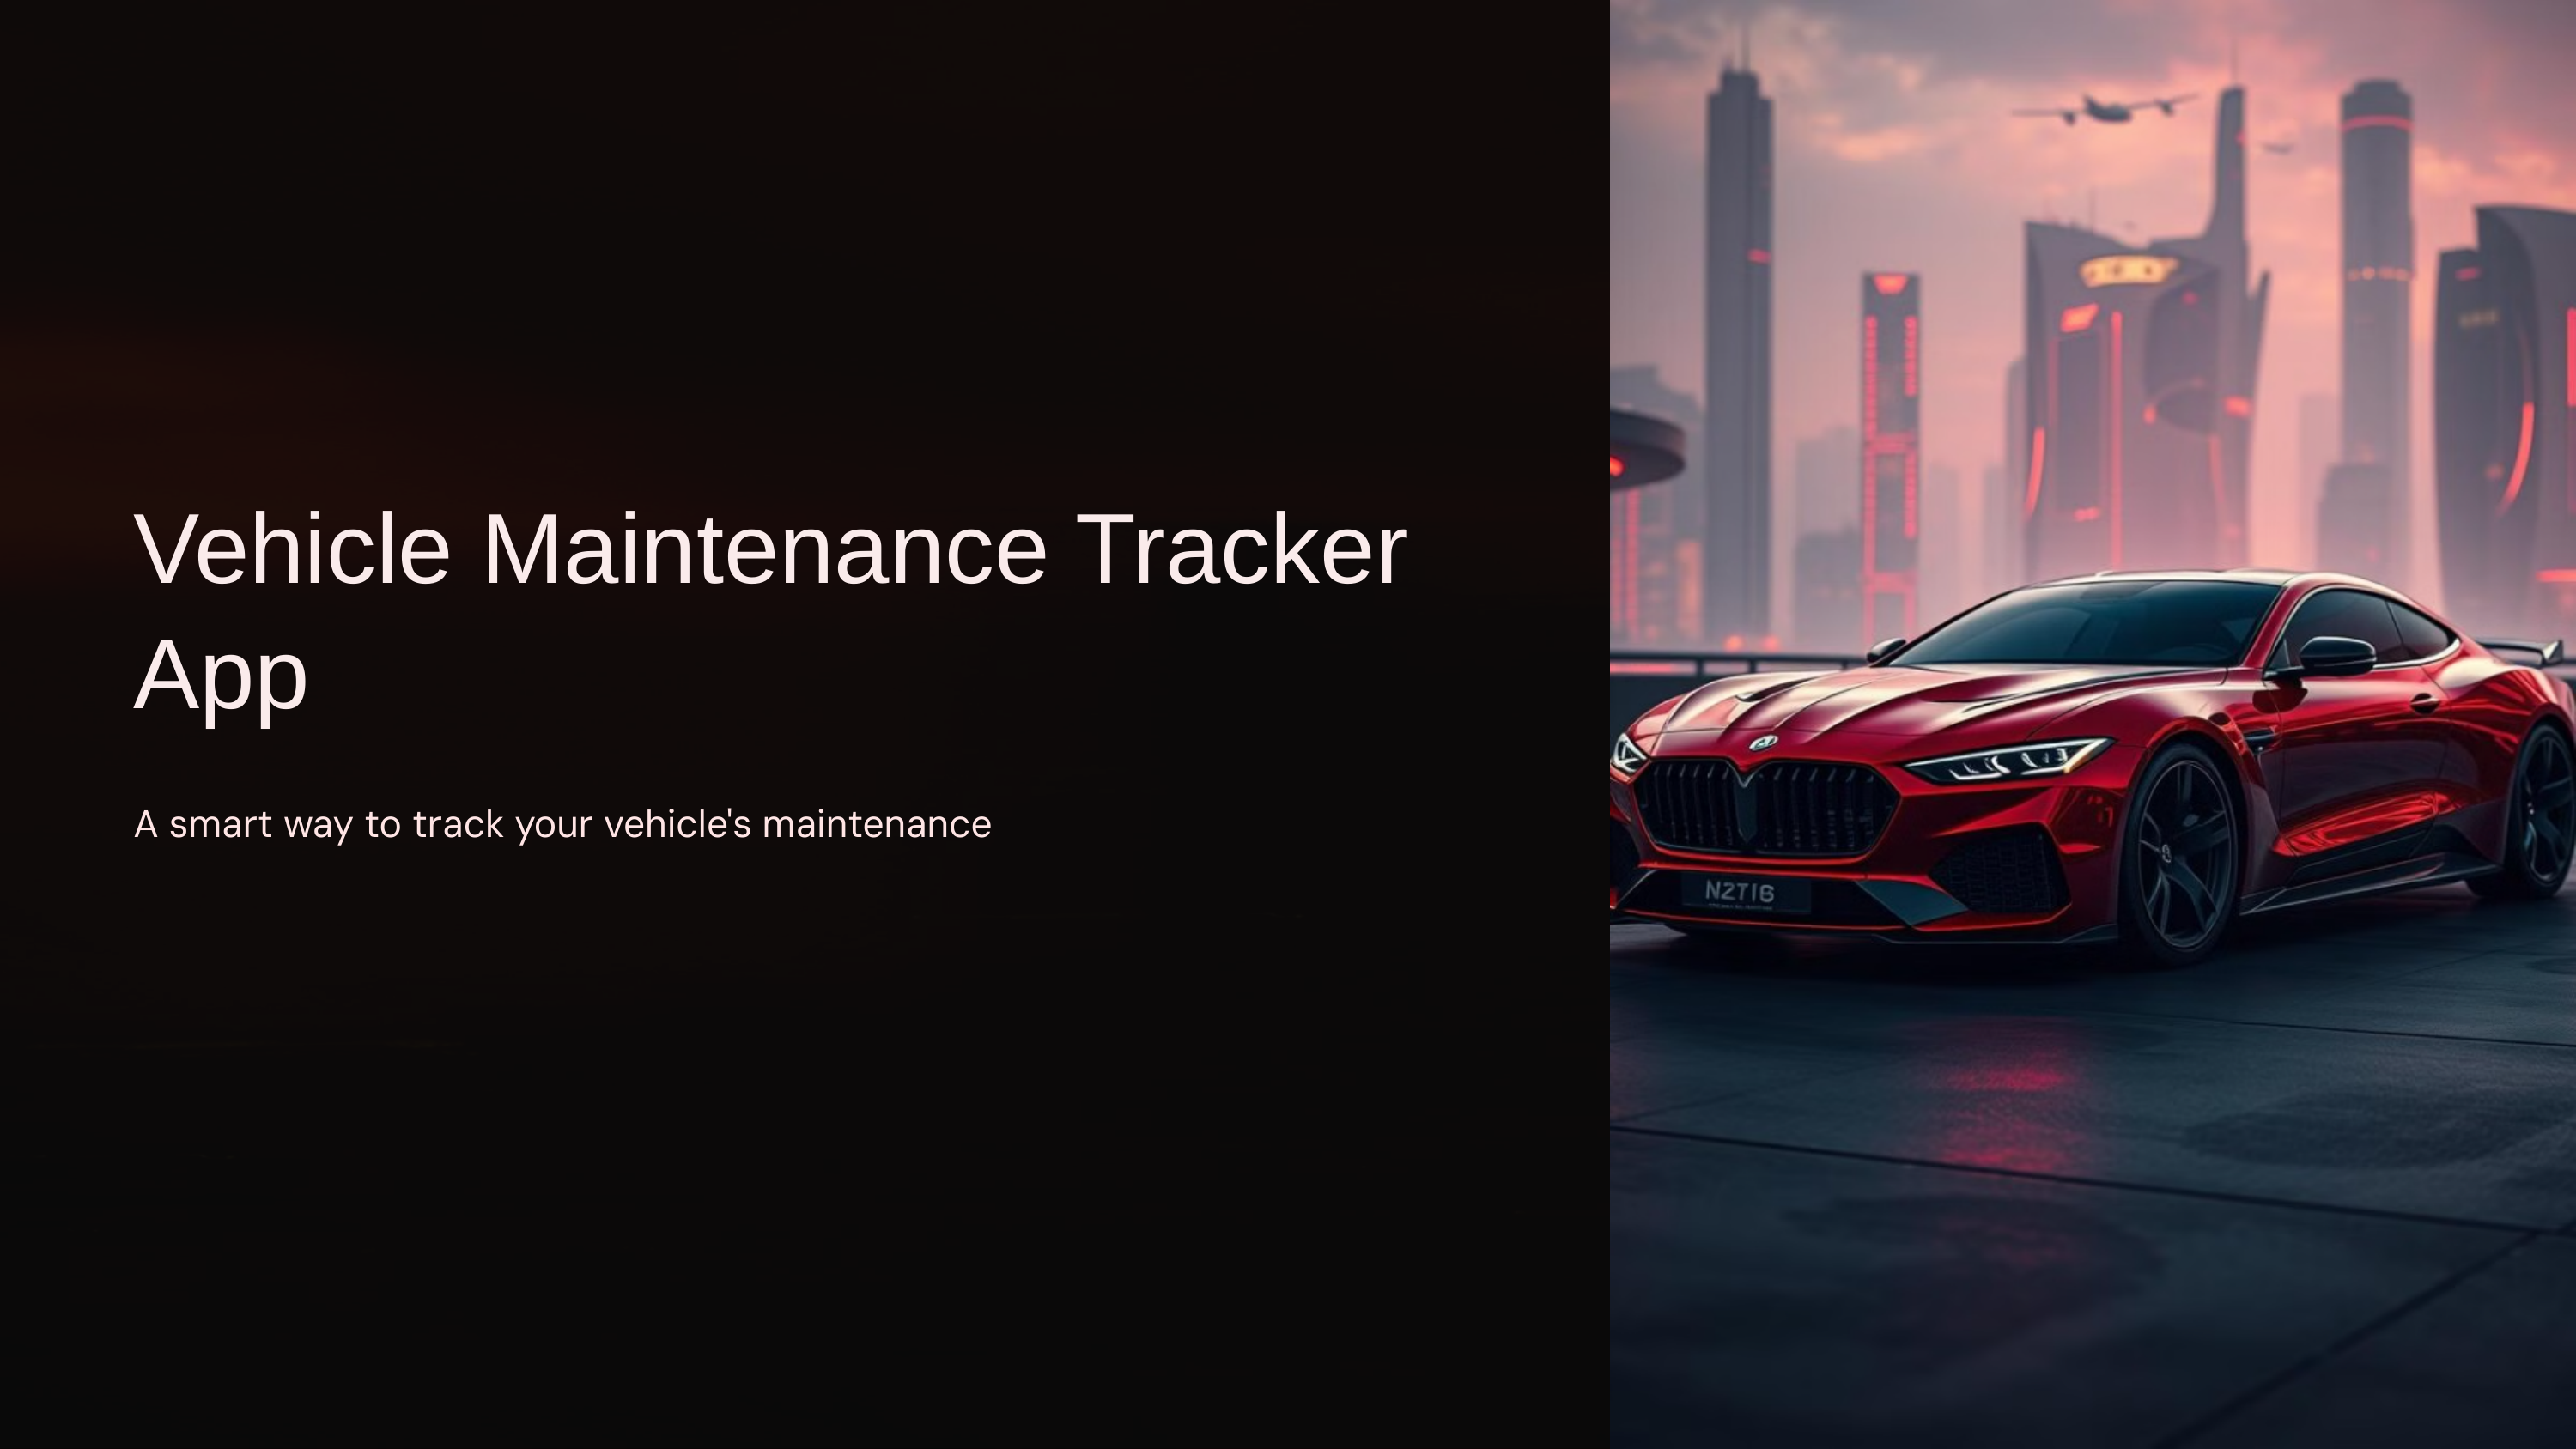

Vehicle Maintenance Tracker App

A smart way to track your vehicle's maintenance